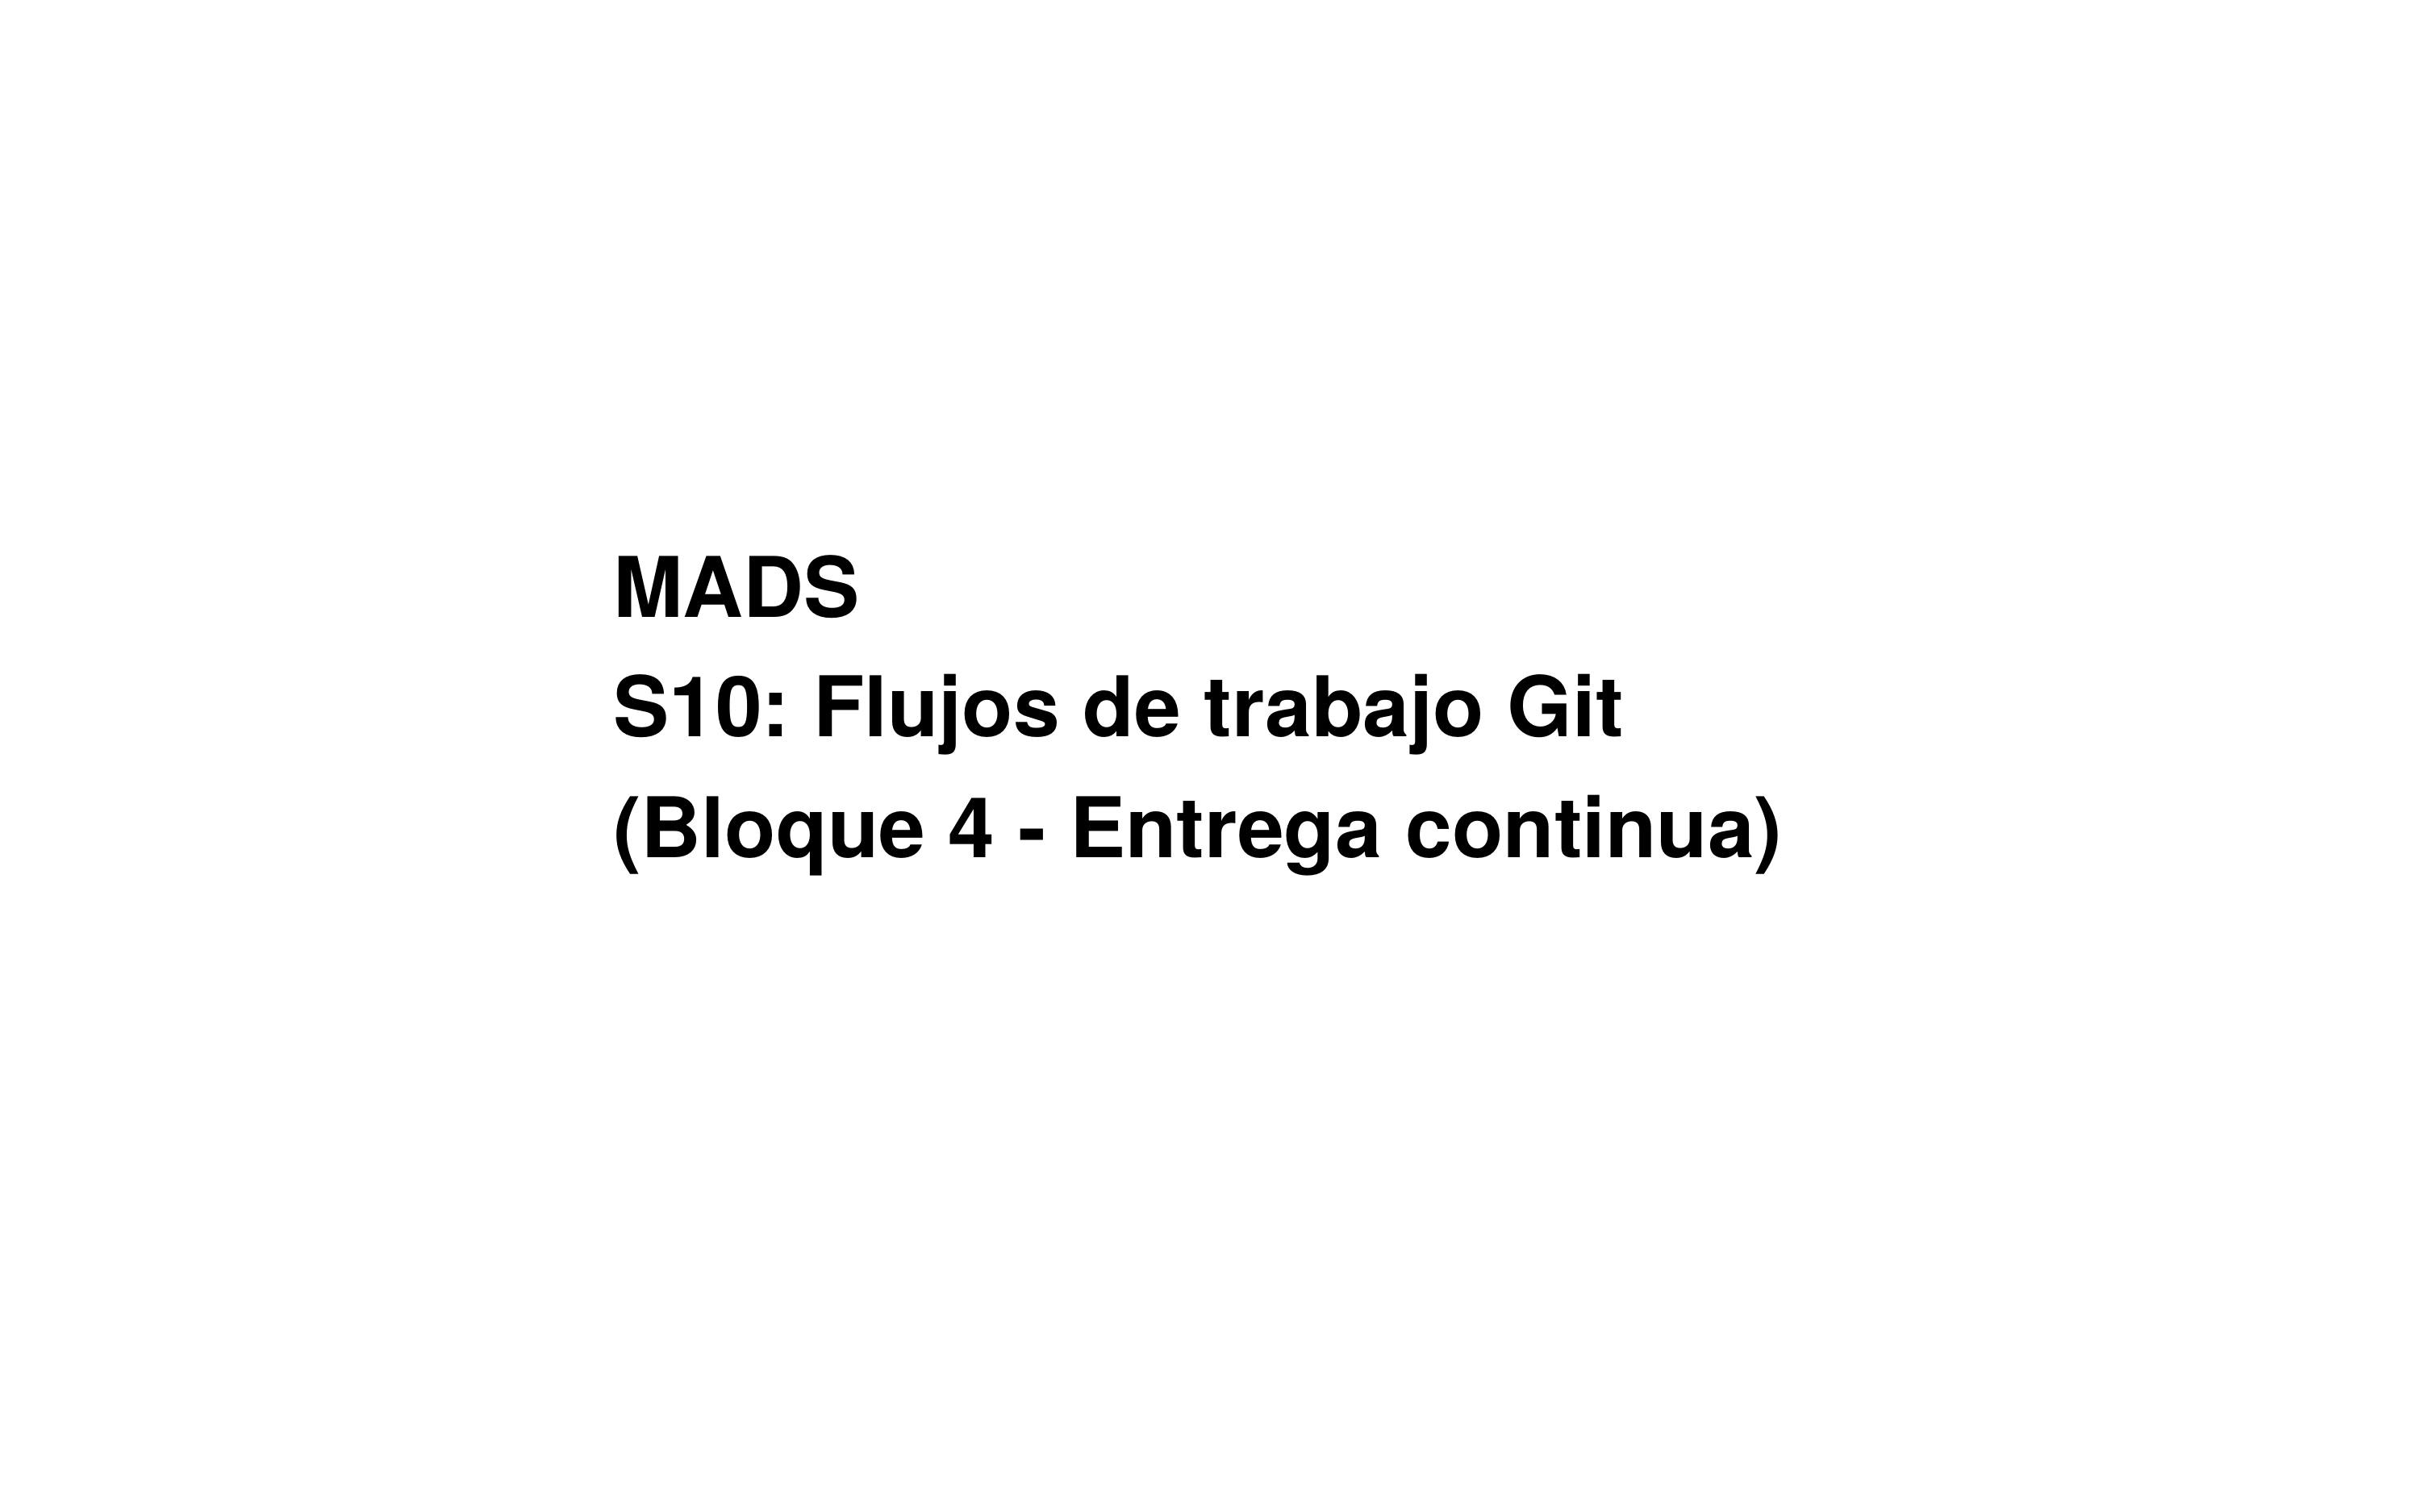

MADS
S10: Flujos de trabajo Git
(Bloque 4 - Entrega continua)